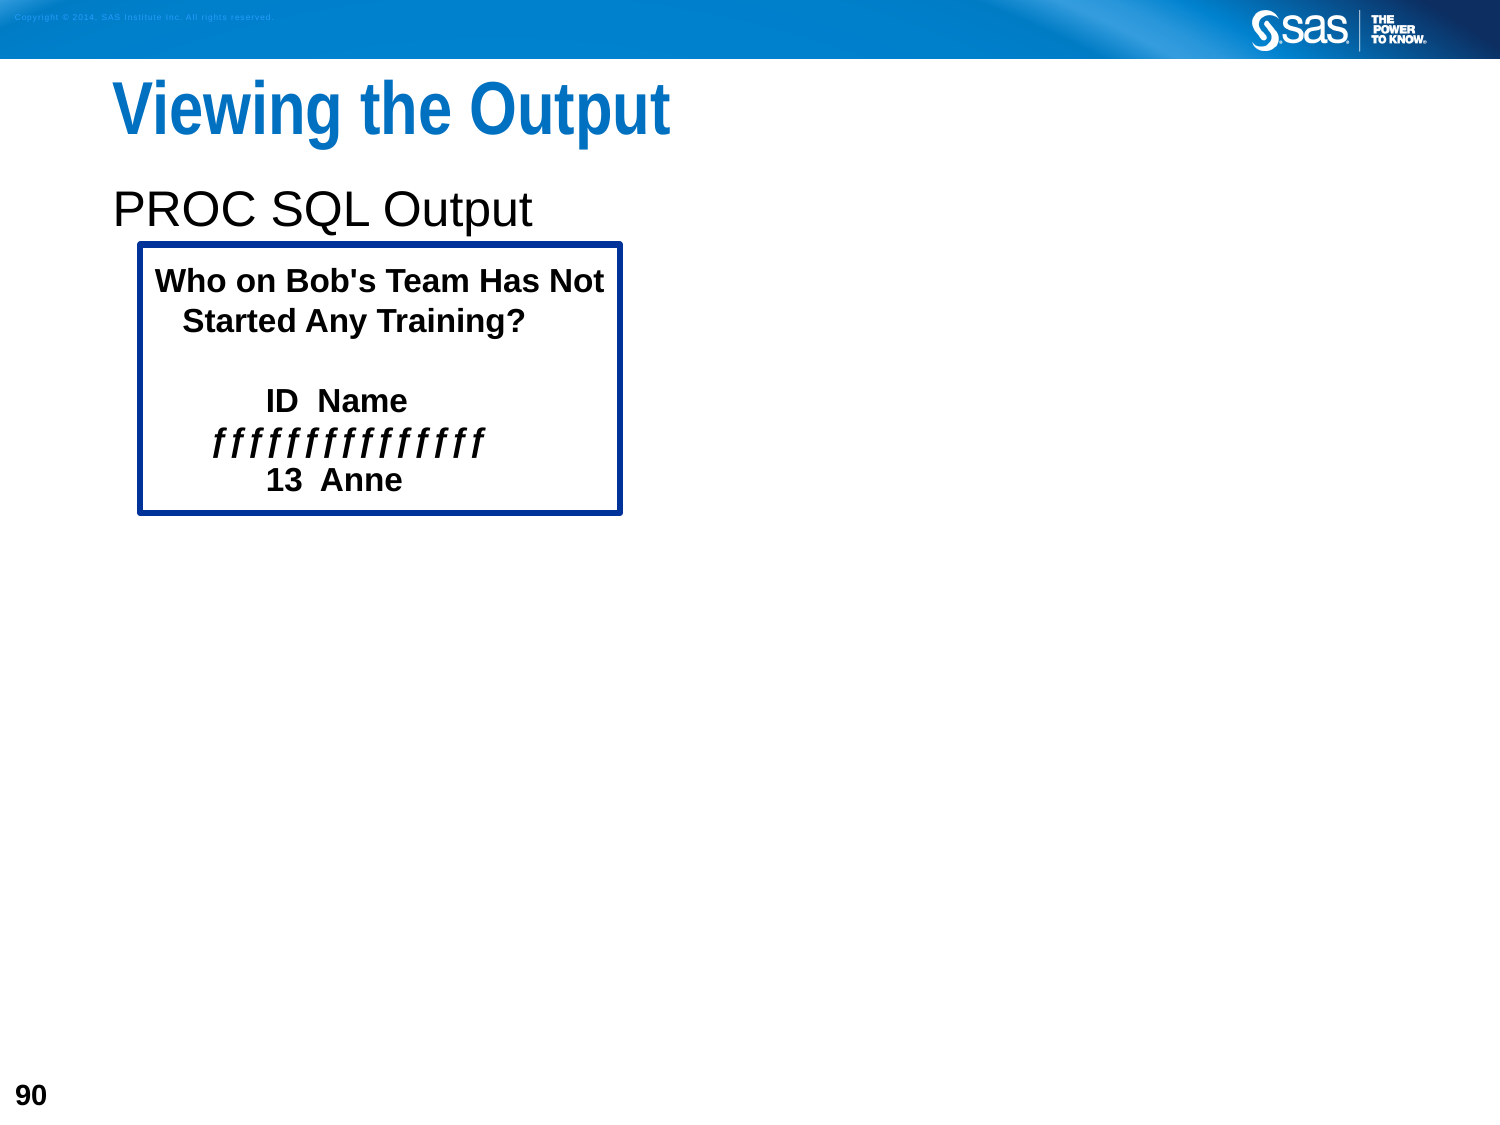

# Viewing the Output
PROC SQL Output
Who on Bob's Team Has Not
   Started Any Training?

            ID  Name
      ƒƒƒƒƒƒƒƒƒƒƒƒƒƒƒ
            13  Anne